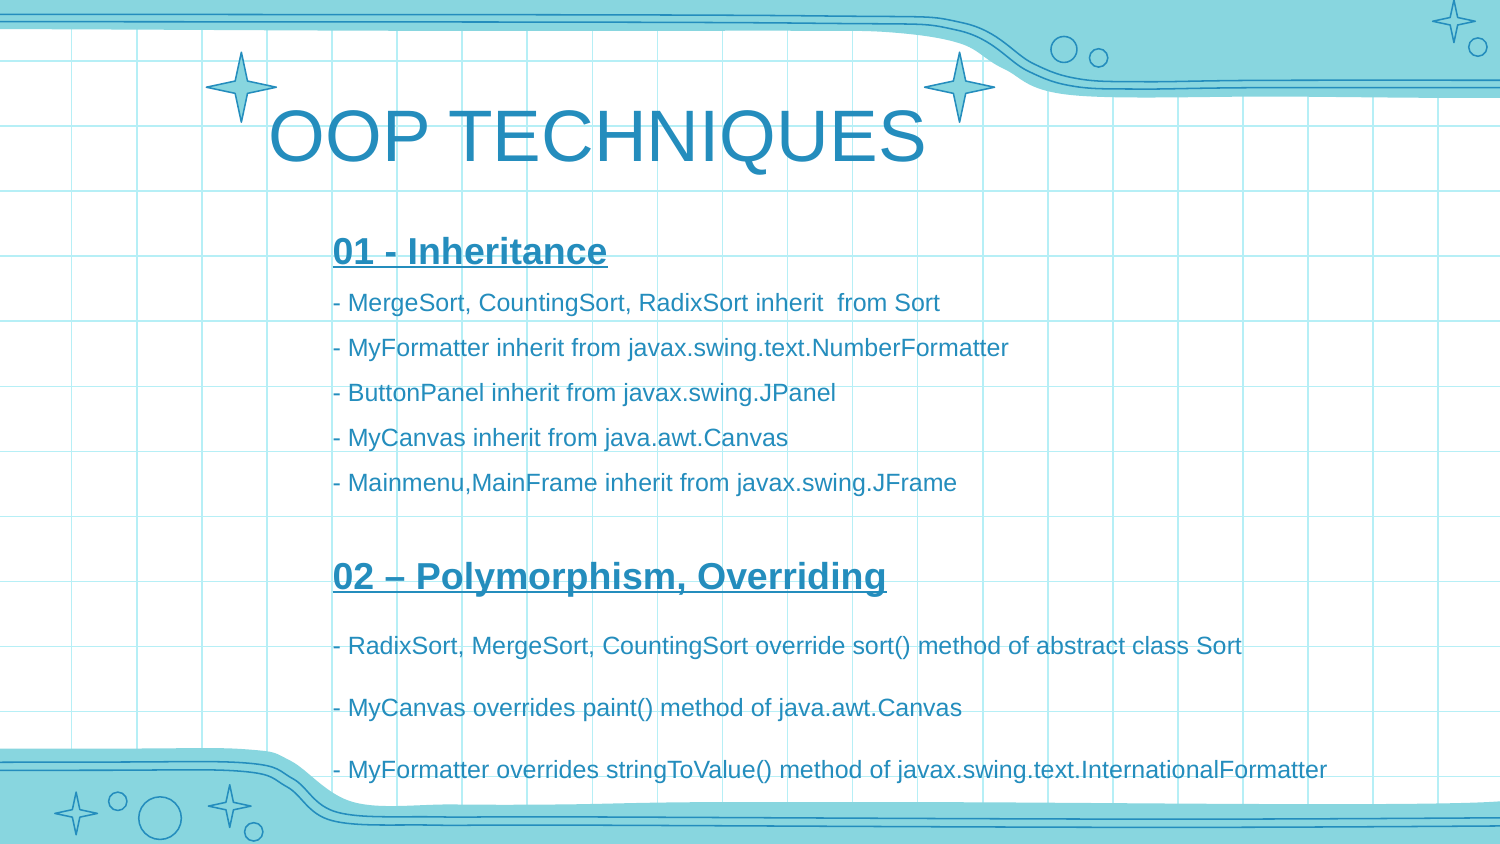

OOP TECHNIQUES

01 - Inheritance
- MergeSort, CountingSort, RadixSort inherit  from Sort
- MyFormatter inherit from javax.swing.text.NumberFormatter
- ButtonPanel inherit from javax.swing.JPanel
- MyCanvas inherit from java.awt.Canvas
- Mainmenu,MainFrame inherit from javax.swing.JFrame

02 – Polymorphism, Overriding
- RadixSort, MergeSort, CountingSort override sort() method of abstract class Sort
- MyCanvas overrides paint() method of java.awt.Canvas
- MyFormatter overrides stringToValue() method of javax.swing.text.InternationalFormatter